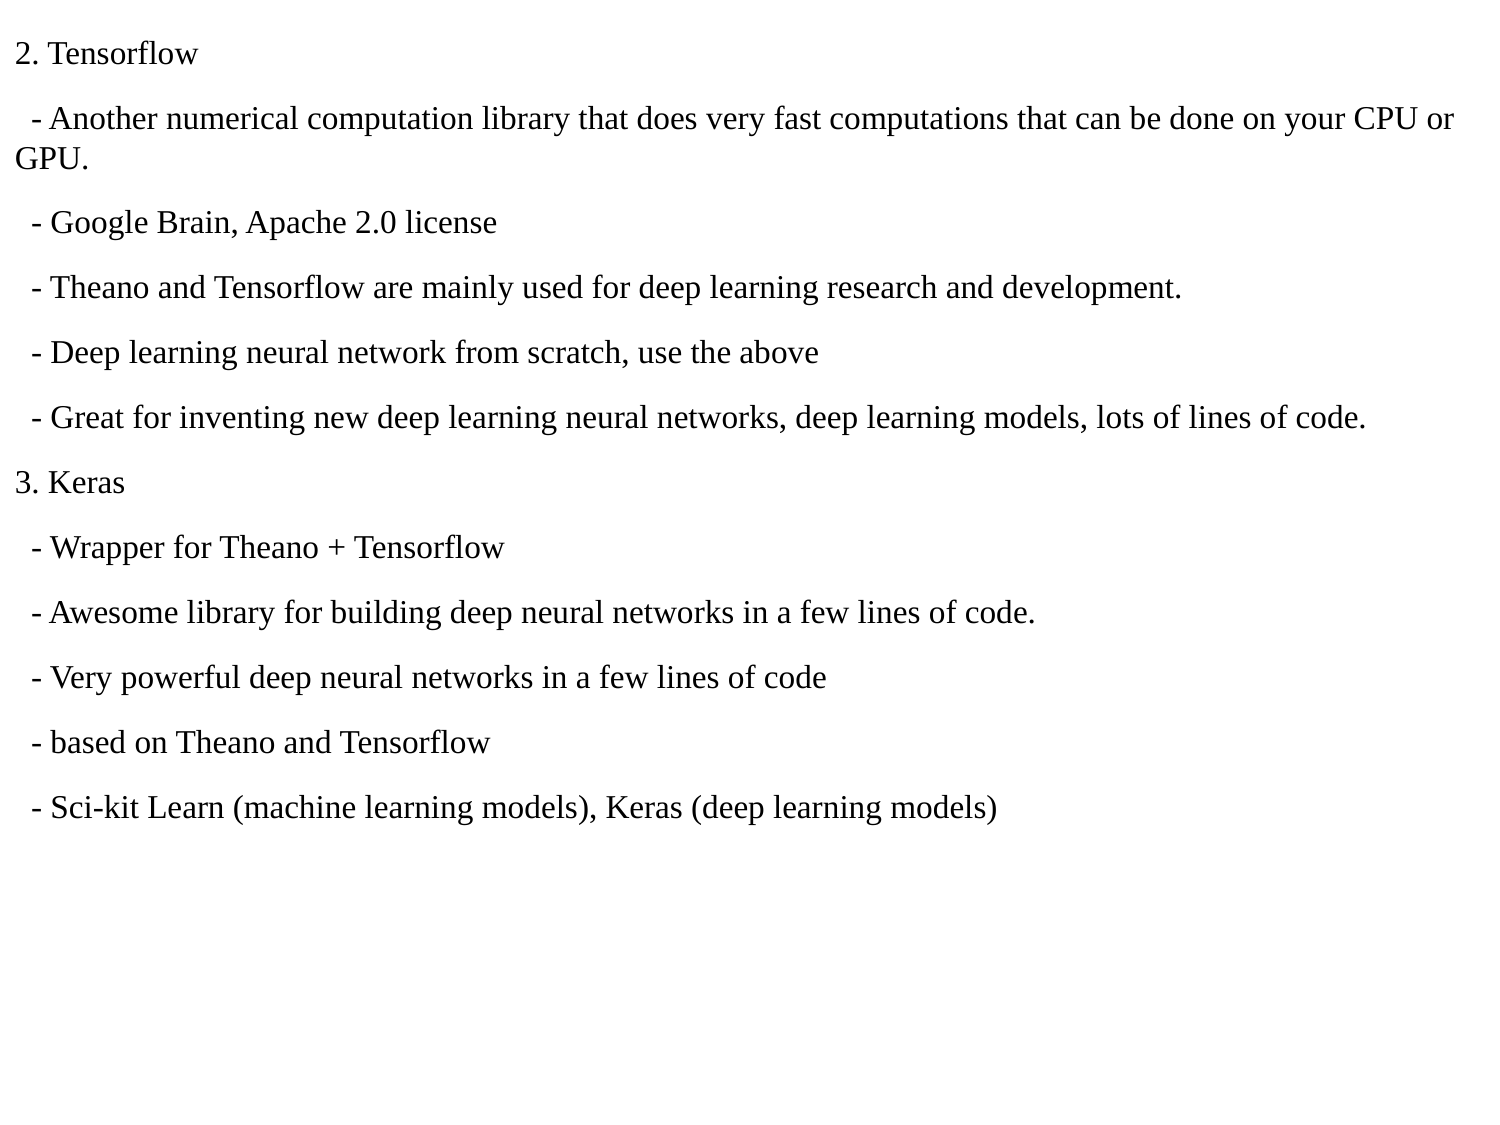

2. Tensorflow
  - Another numerical computation library that does very fast computations that can be done on your CPU or GPU.
  - Google Brain, Apache 2.0 license
  - Theano and Tensorflow are mainly used for deep learning research and development.
  - Deep learning neural network from scratch, use the above
  - Great for inventing new deep learning neural networks, deep learning models, lots of lines of code.
3. Keras
  - Wrapper for Theano + Tensorflow
  - Awesome library for building deep neural networks in a few lines of code.
  - Very powerful deep neural networks in a few lines of code
  - based on Theano and Tensorflow
  - Sci-kit Learn (machine learning models), Keras (deep learning models)